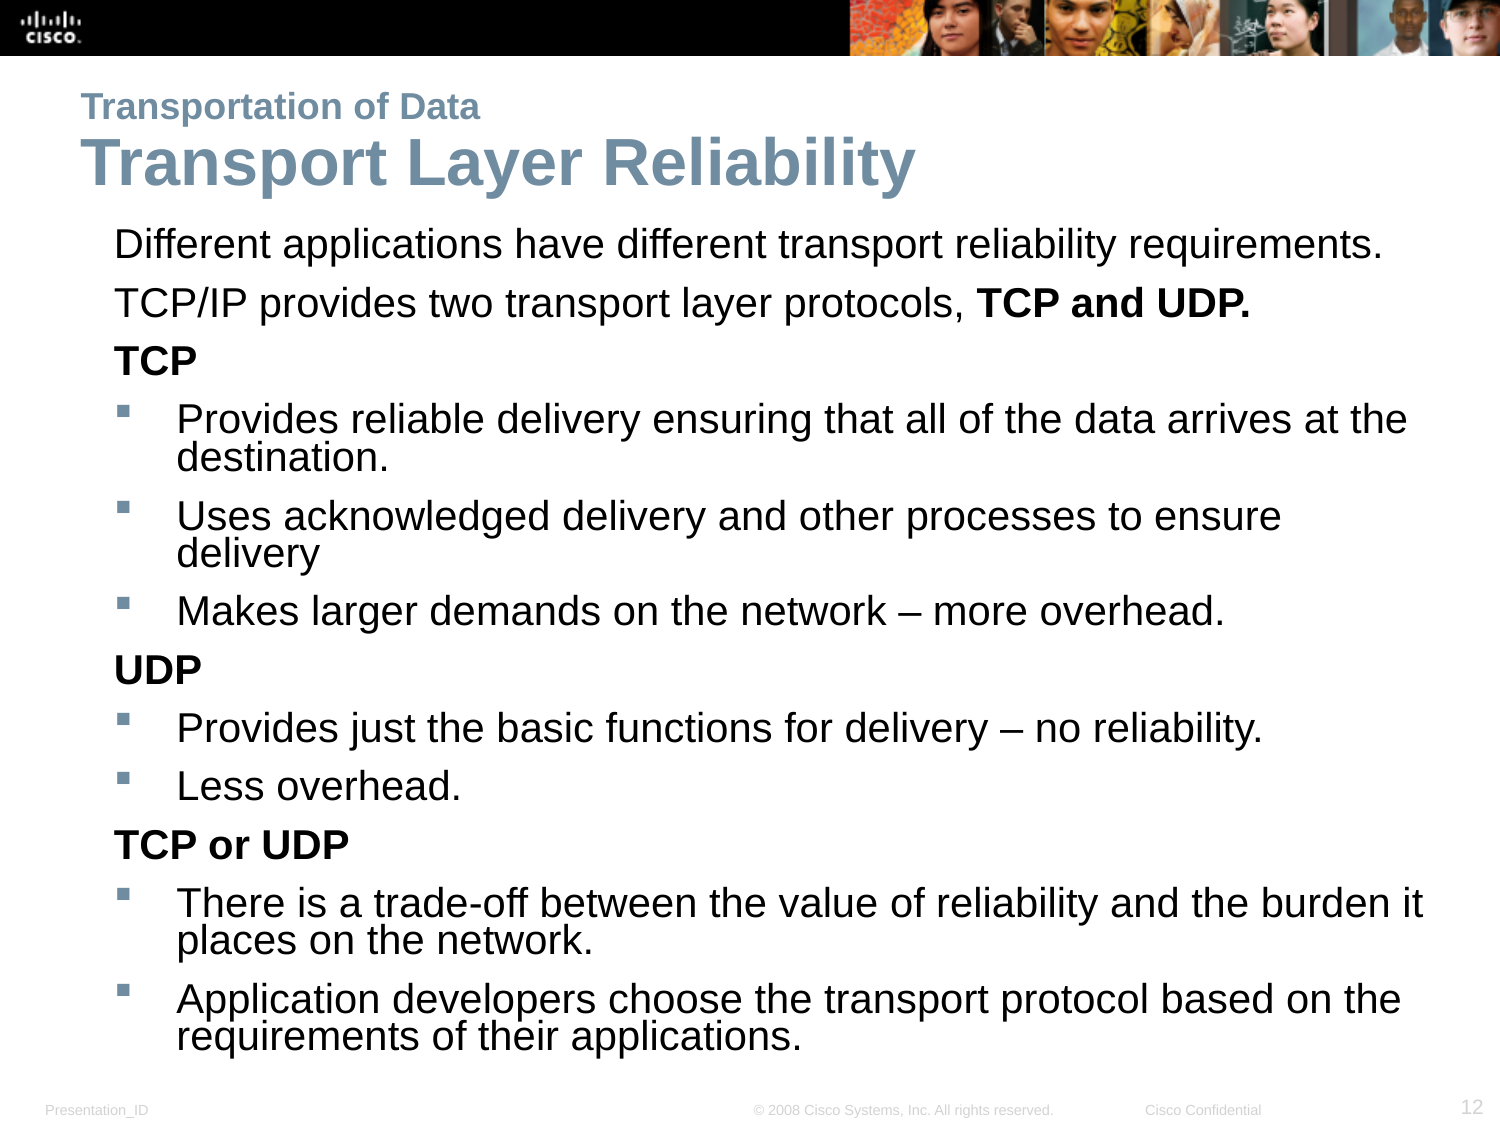

# Transportation of Data Transport Layer Reliability
Different applications have different transport reliability requirements.
TCP/IP provides two transport layer protocols, TCP and UDP.
TCP
Provides reliable delivery ensuring that all of the data arrives at the destination.
Uses acknowledged delivery and other processes to ensure delivery
Makes larger demands on the network – more overhead.
UDP
Provides just the basic functions for delivery – no reliability.
Less overhead.
TCP or UDP
There is a trade-off between the value of reliability and the burden it places on the network.
Application developers choose the transport protocol based on the requirements of their applications.